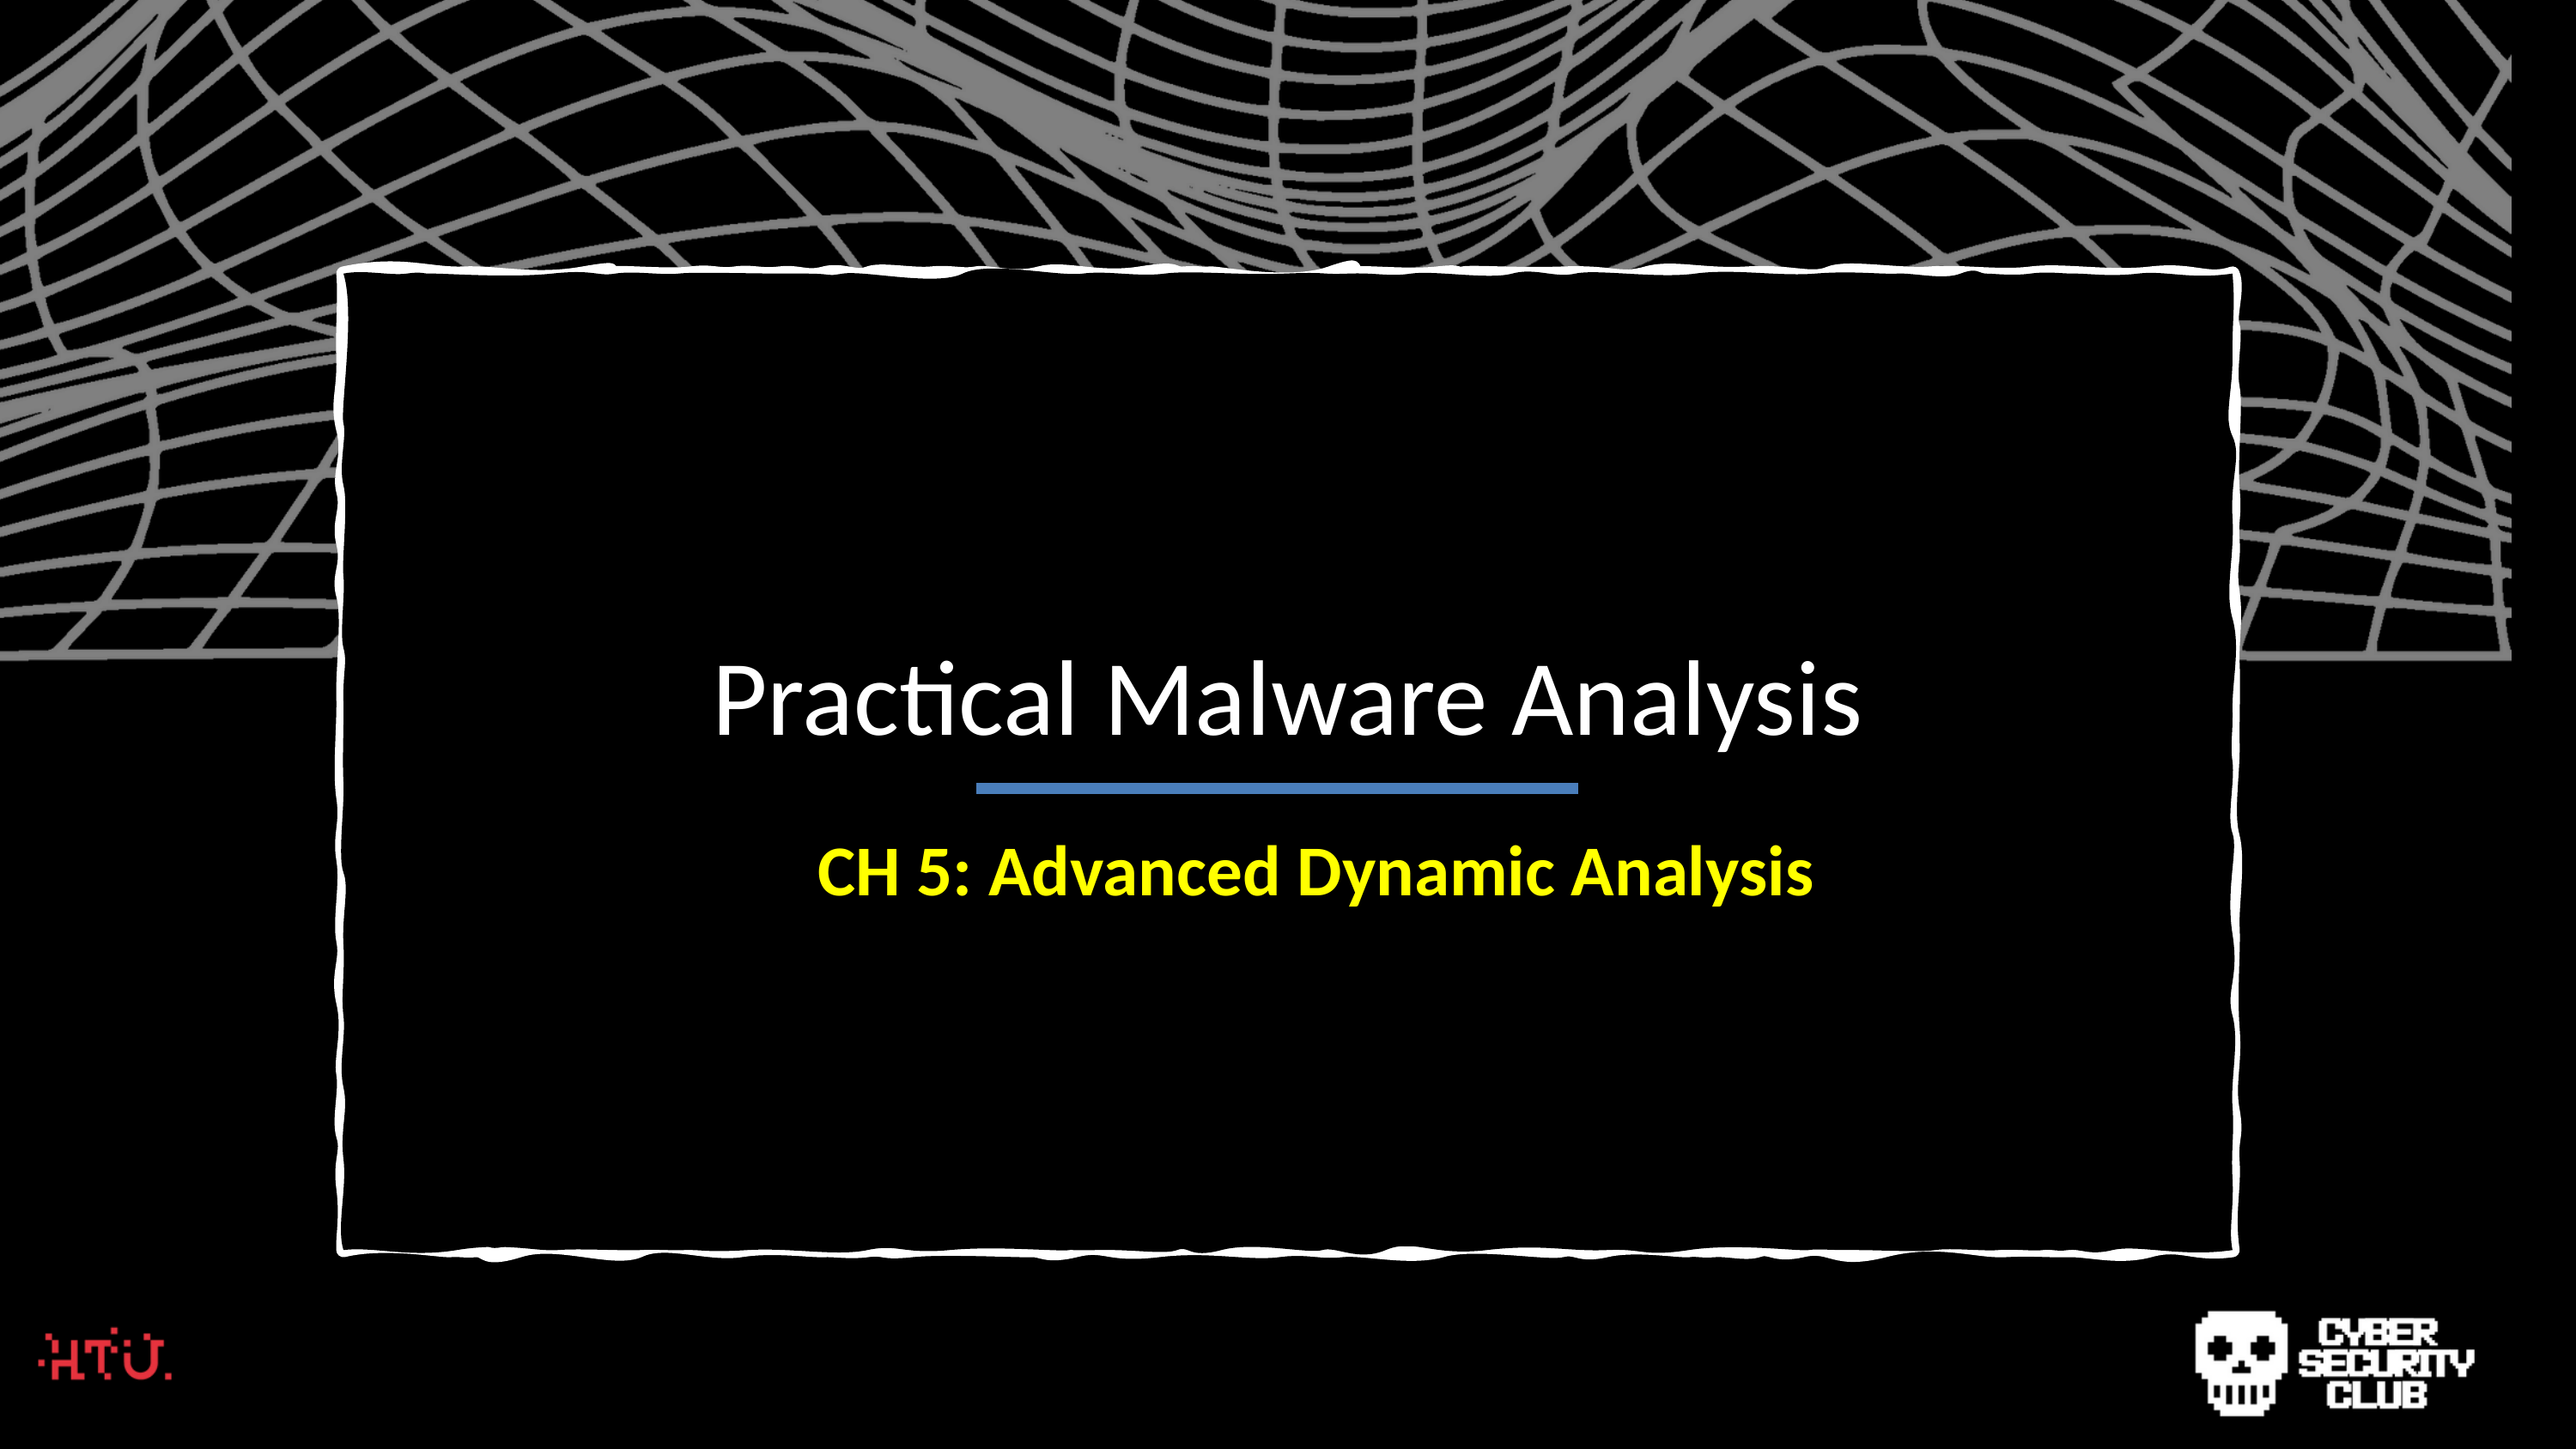

Practical Malware Analysis
CH 5: Advanced Dynamic Analysis